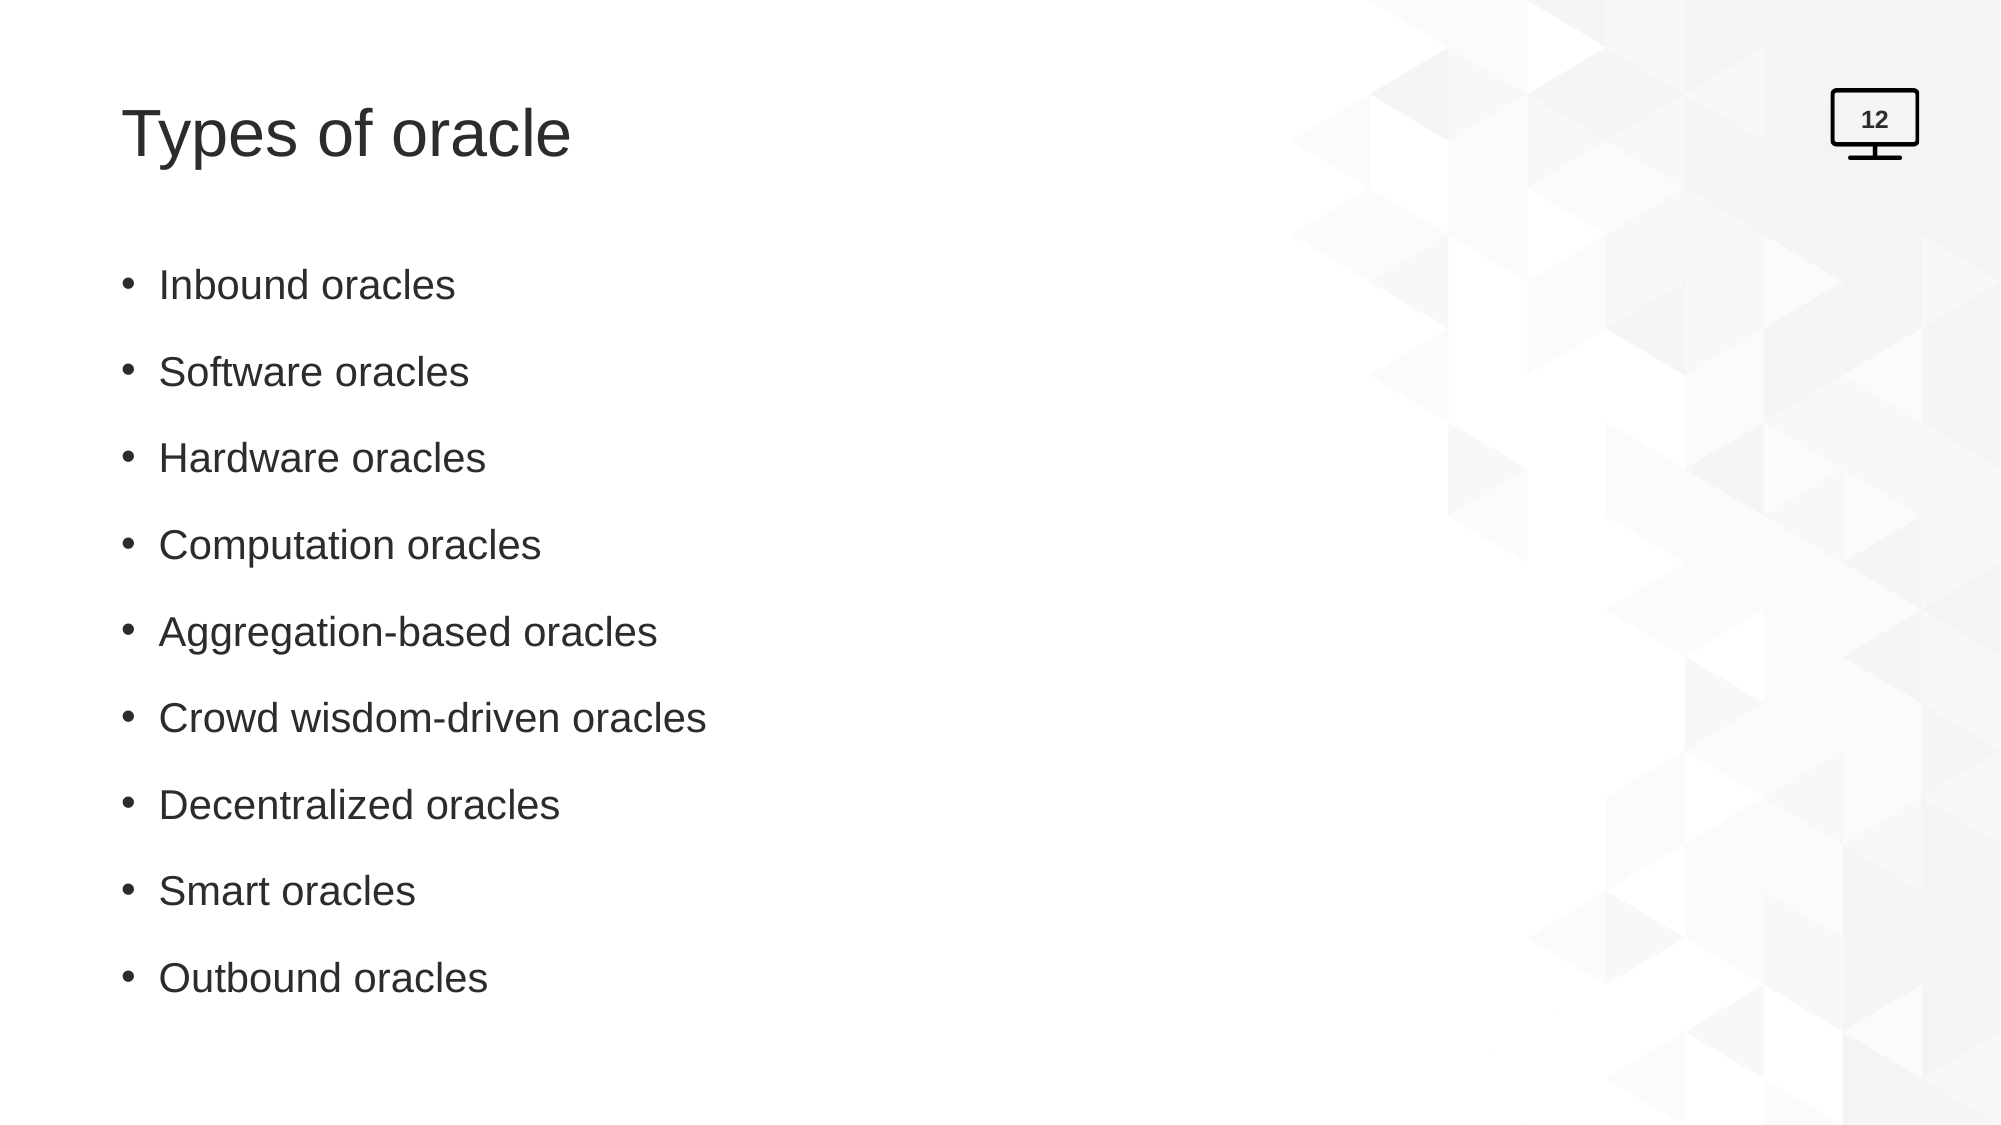

# Types of oracle
12
Inbound oracles
Software oracles
Hardware oracles
Computation oracles
Aggregation-based oracles
Crowd wisdom-driven oracles
Decentralized oracles
Smart oracles
Outbound oracles